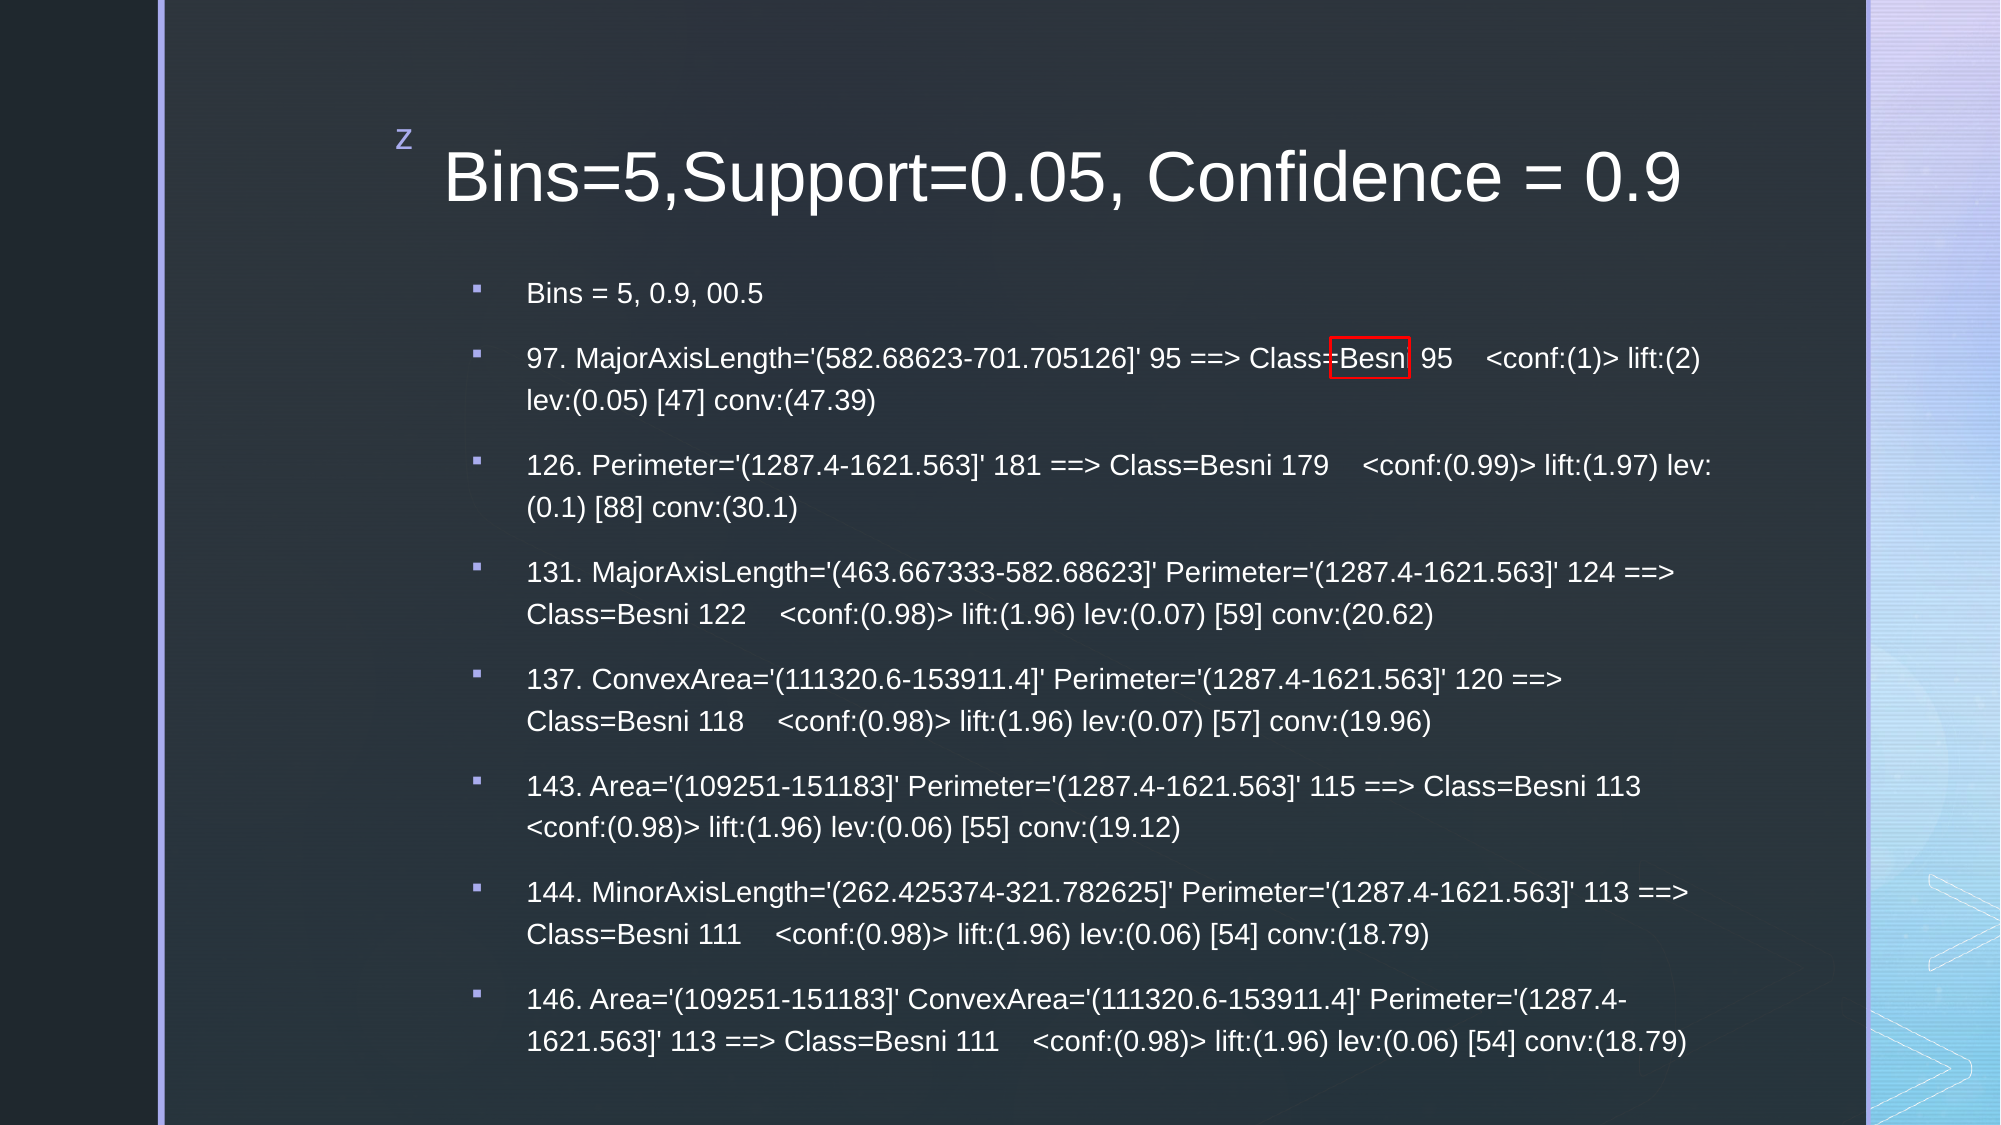

# Bins=5,Support=0.05, Confidence = 0.9
Bins = 5, 0.9, 00.5
97. MajorAxisLength='(582.68623-701.705126]' 95 ==> Class=Besni 95    <conf:(1)> lift:(2) lev:(0.05) [47] conv:(47.39)
126. Perimeter='(1287.4-1621.563]' 181 ==> Class=Besni 179    <conf:(0.99)> lift:(1.97) lev:(0.1) [88] conv:(30.1)
131. MajorAxisLength='(463.667333-582.68623]' Perimeter='(1287.4-1621.563]' 124 ==> Class=Besni 122    <conf:(0.98)> lift:(1.96) lev:(0.07) [59] conv:(20.62)
137. ConvexArea='(111320.6-153911.4]' Perimeter='(1287.4-1621.563]' 120 ==> Class=Besni 118    <conf:(0.98)> lift:(1.96) lev:(0.07) [57] conv:(19.96)
143. Area='(109251-151183]' Perimeter='(1287.4-1621.563]' 115 ==> Class=Besni 113    <conf:(0.98)> lift:(1.96) lev:(0.06) [55] conv:(19.12)
144. MinorAxisLength='(262.425374-321.782625]' Perimeter='(1287.4-1621.563]' 113 ==> Class=Besni 111    <conf:(0.98)> lift:(1.96) lev:(0.06) [54] conv:(18.79)
146. Area='(109251-151183]' ConvexArea='(111320.6-153911.4]' Perimeter='(1287.4-1621.563]' 113 ==> Class=Besni 111    <conf:(0.98)> lift:(1.96) lev:(0.06) [54] conv:(18.79)